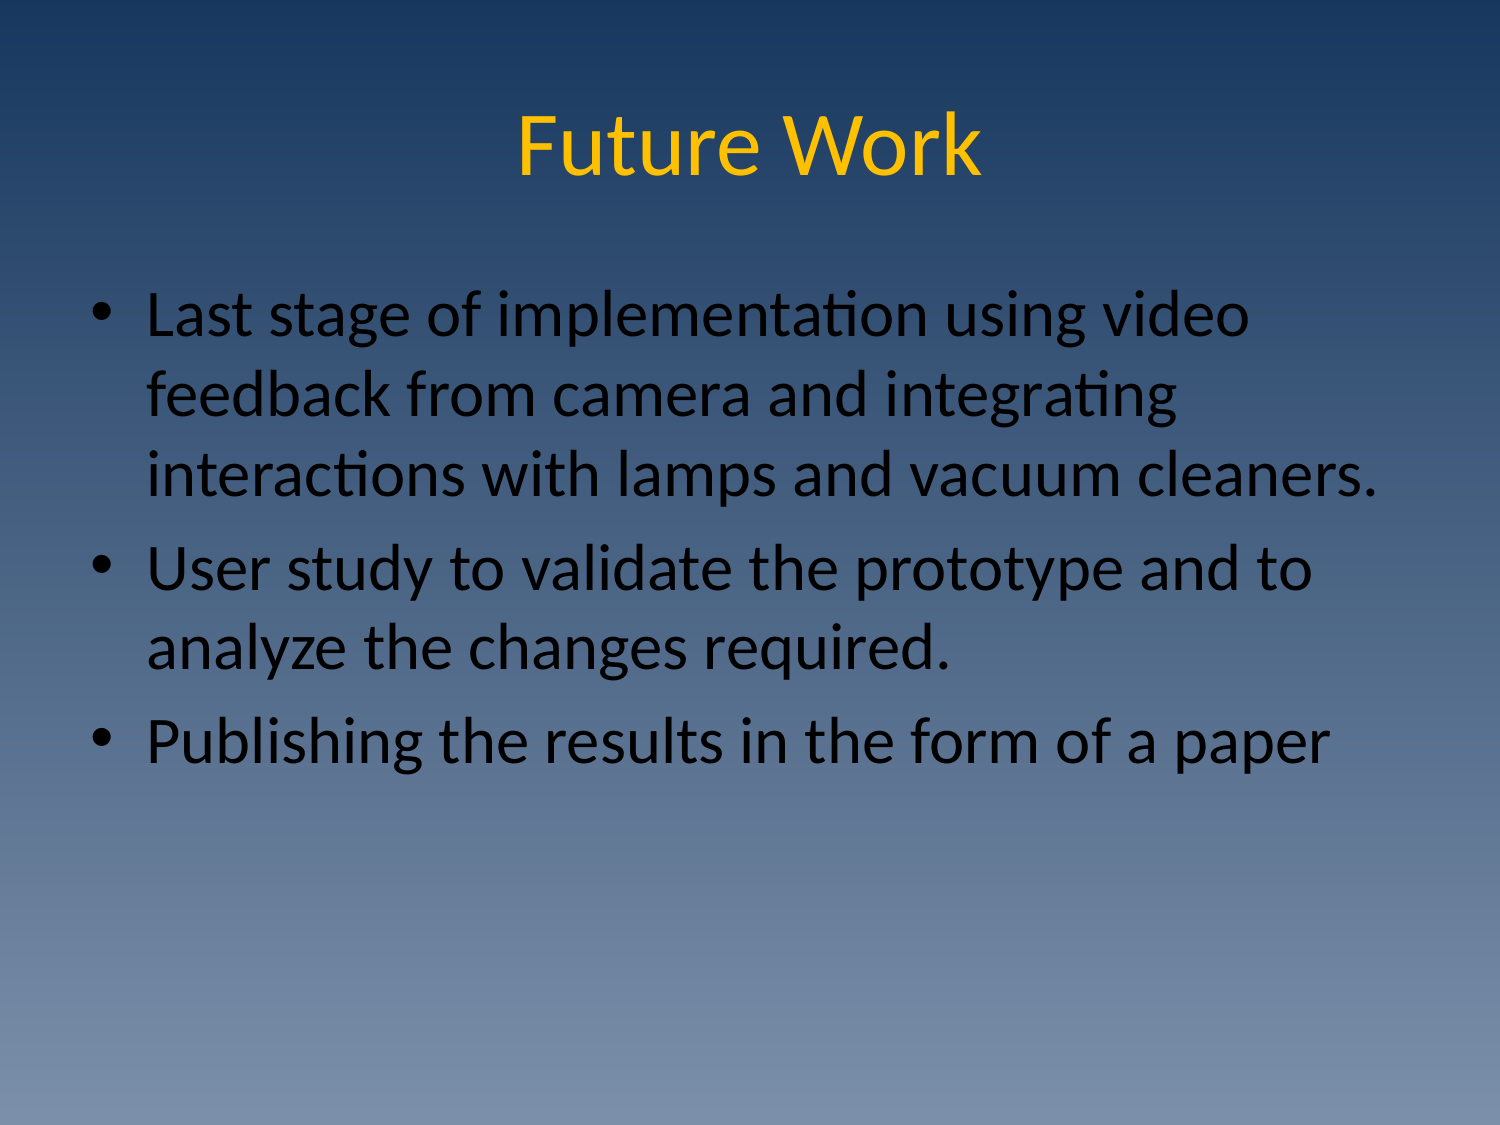

# Future Work
Last stage of implementation using video feedback from camera and integrating interactions with lamps and vacuum cleaners.
User study to validate the prototype and to analyze the changes required.
Publishing the results in the form of a paper